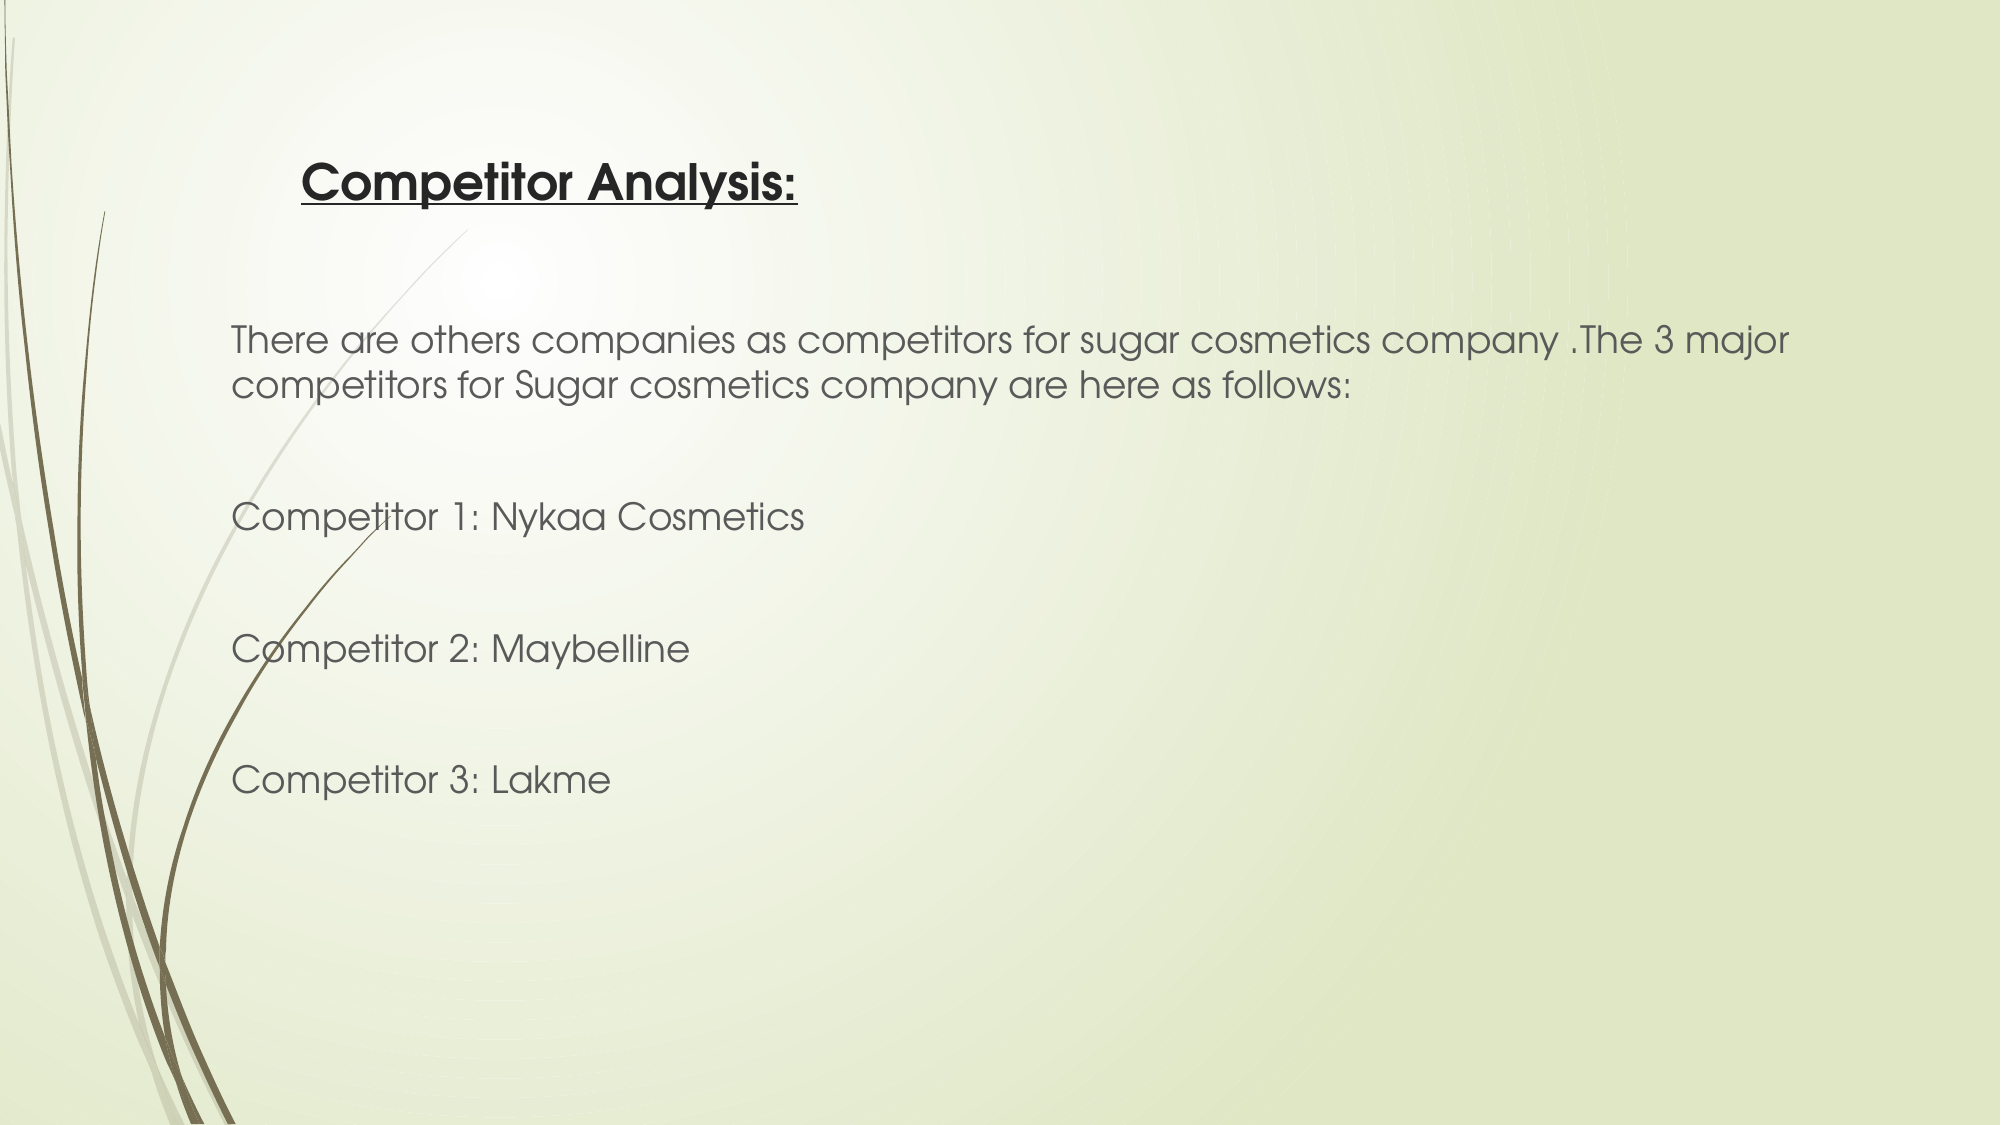

# Competitor Analysis:

There are others companies as competitors for sugar cosmetics company .The 3 major competitors for Sugar cosmetics company are here as follows:

Competitor 1: Nykaa Cosmetics

Competitor 2: Maybelline

Competitor 3: Lakme